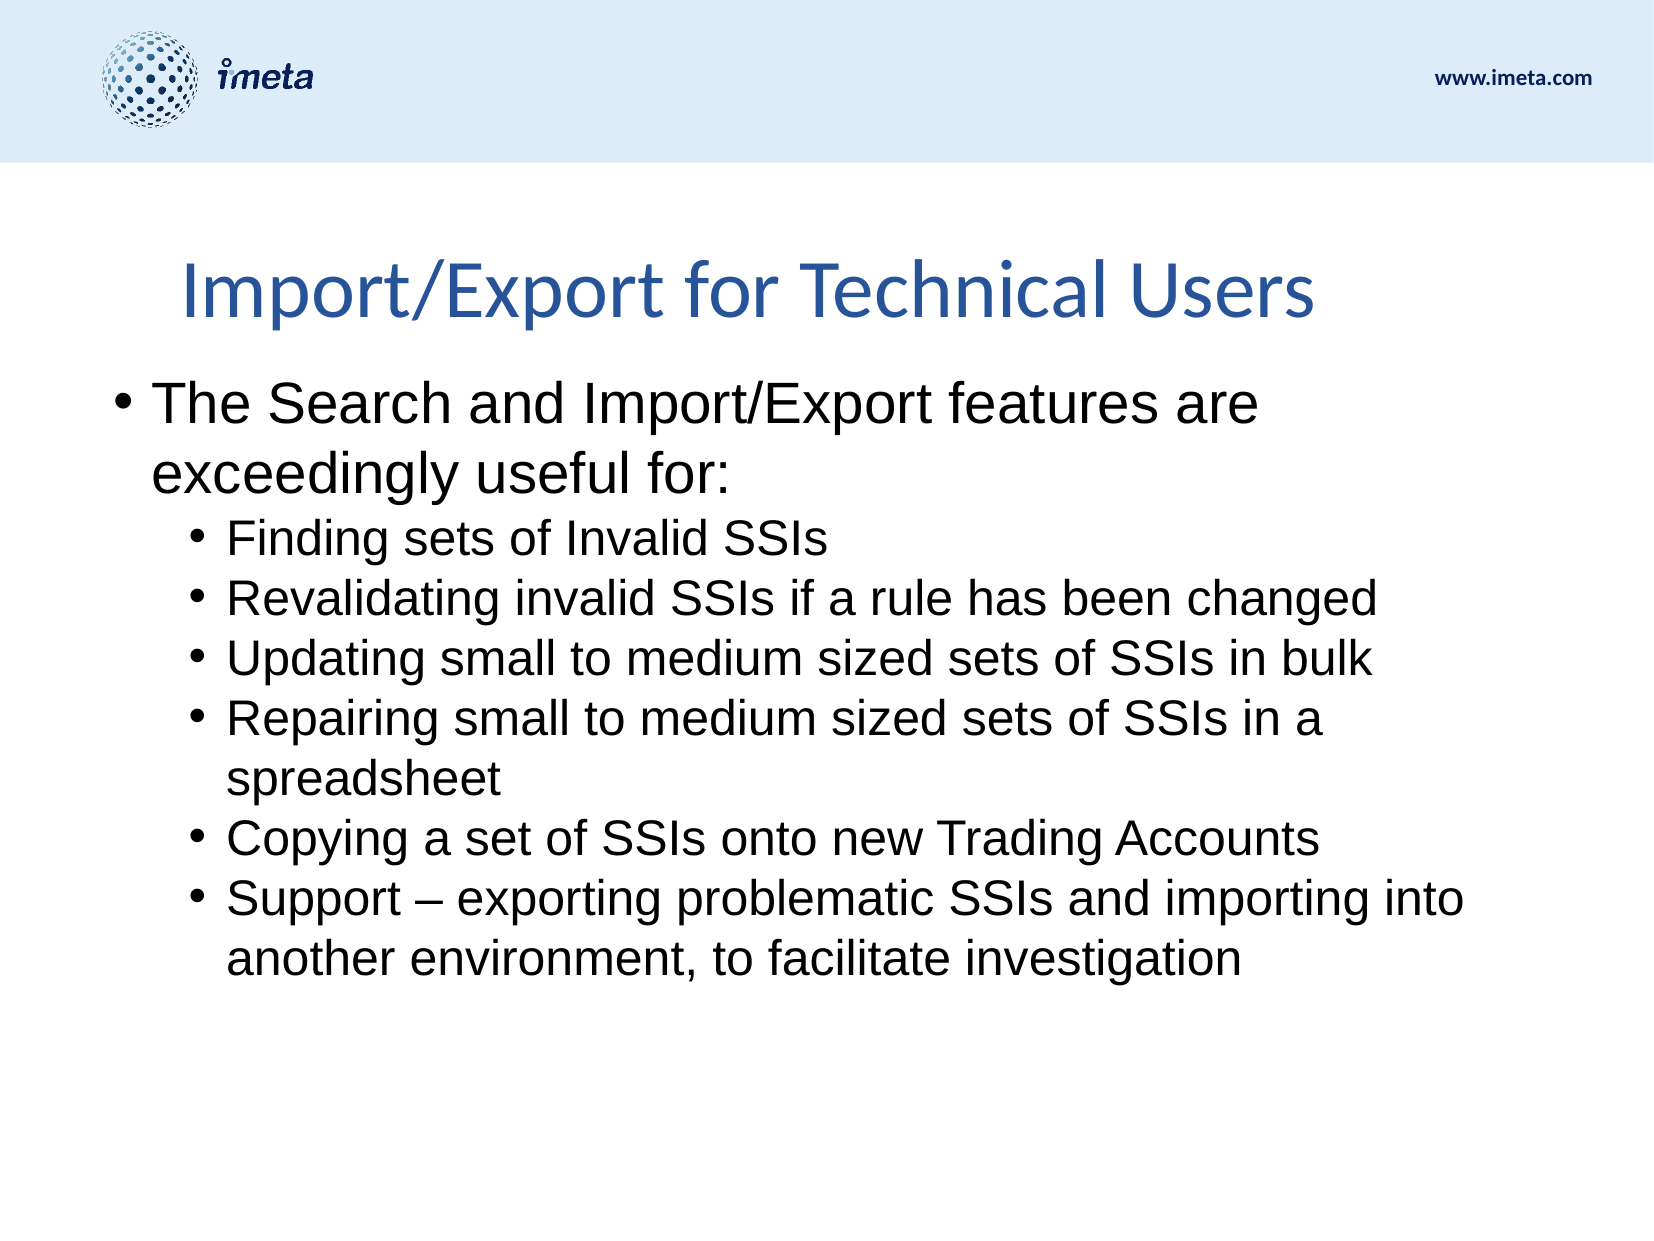

# Import/Export for Technical Users
The Search and Import/Export features are exceedingly useful for:
Finding sets of Invalid SSIs
Revalidating invalid SSIs if a rule has been changed
Updating small to medium sized sets of SSIs in bulk
Repairing small to medium sized sets of SSIs in a spreadsheet
Copying a set of SSIs onto new Trading Accounts
Support – exporting problematic SSIs and importing into another environment, to facilitate investigation